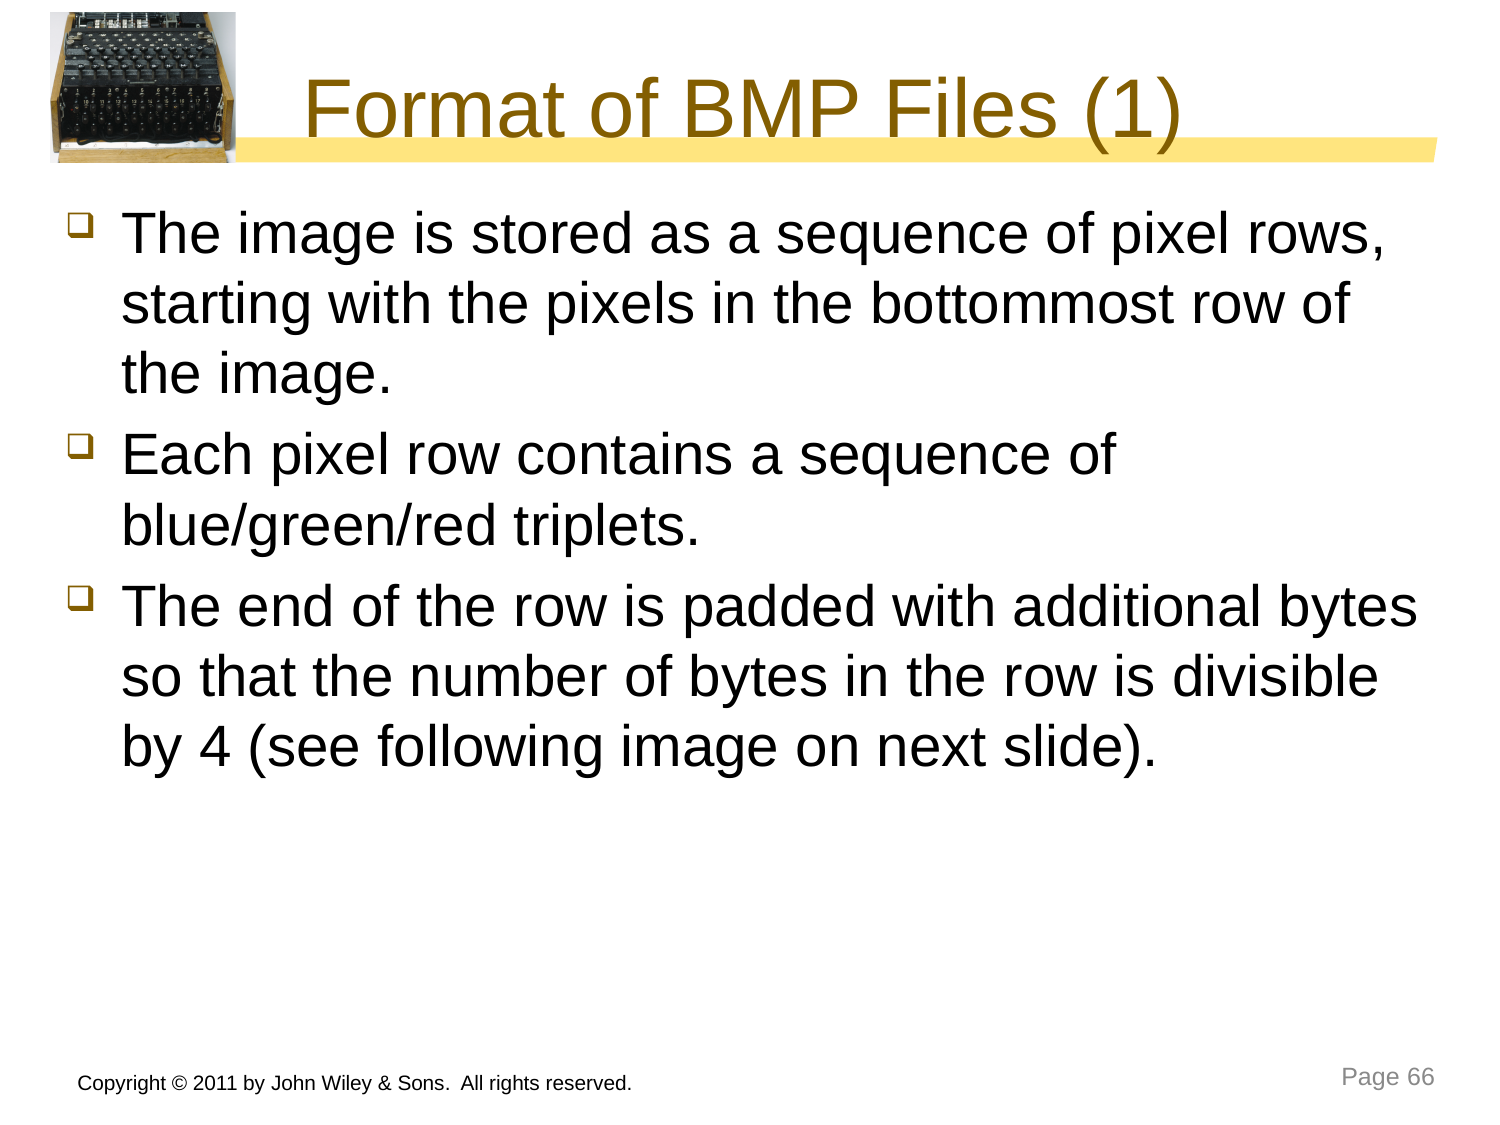

# Format of BMP Files (1)
The image is stored as a sequence of pixel rows, starting with the pixels in the bottommost row of the image.
Each pixel row contains a sequence of blue/green/red triplets.
The end of the row is padded with additional bytes so that the number of bytes in the row is divisible by 4 (see following image on next slide).

Copyright © 2011 by John Wiley & Sons.  All rights reserved.
Page 66